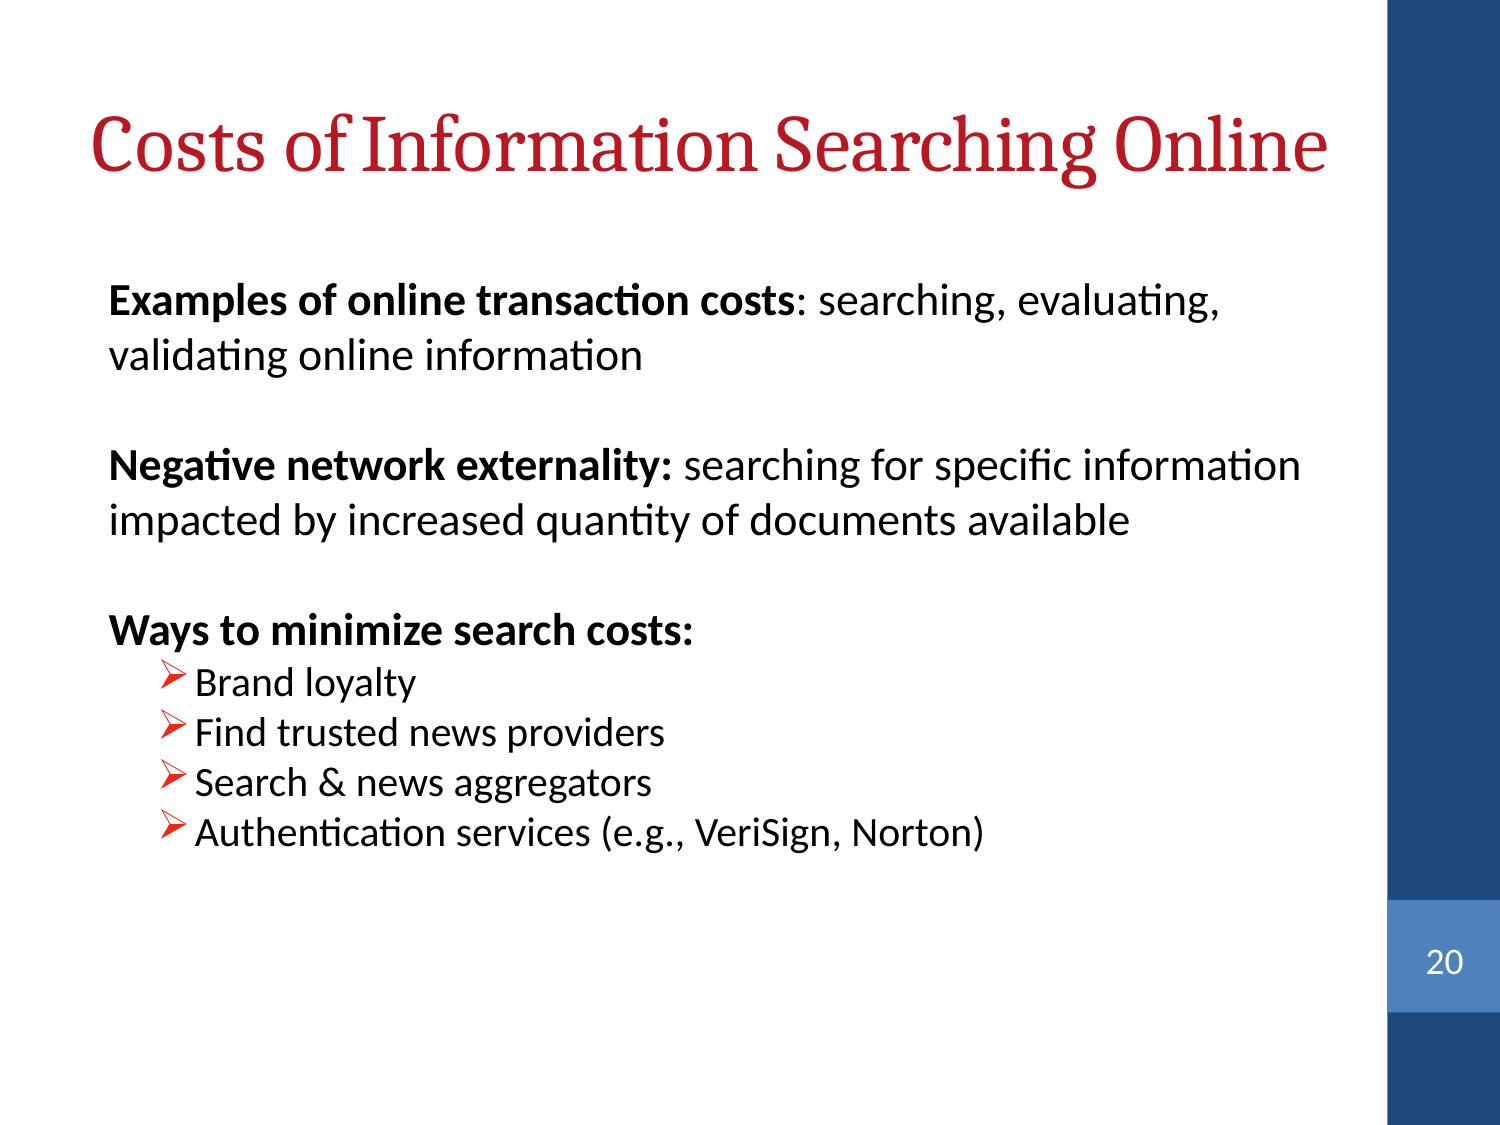

Costs of Information Searching Online
Examples of online transaction costs: searching, evaluating, validating online information

Negative network externality: searching for specific information impacted by increased quantity of documents available

Ways to minimize search costs:
Brand loyalty
Find trusted news providers
Search & news aggregators
Authentication services (e.g., VeriSign, Norton)
20